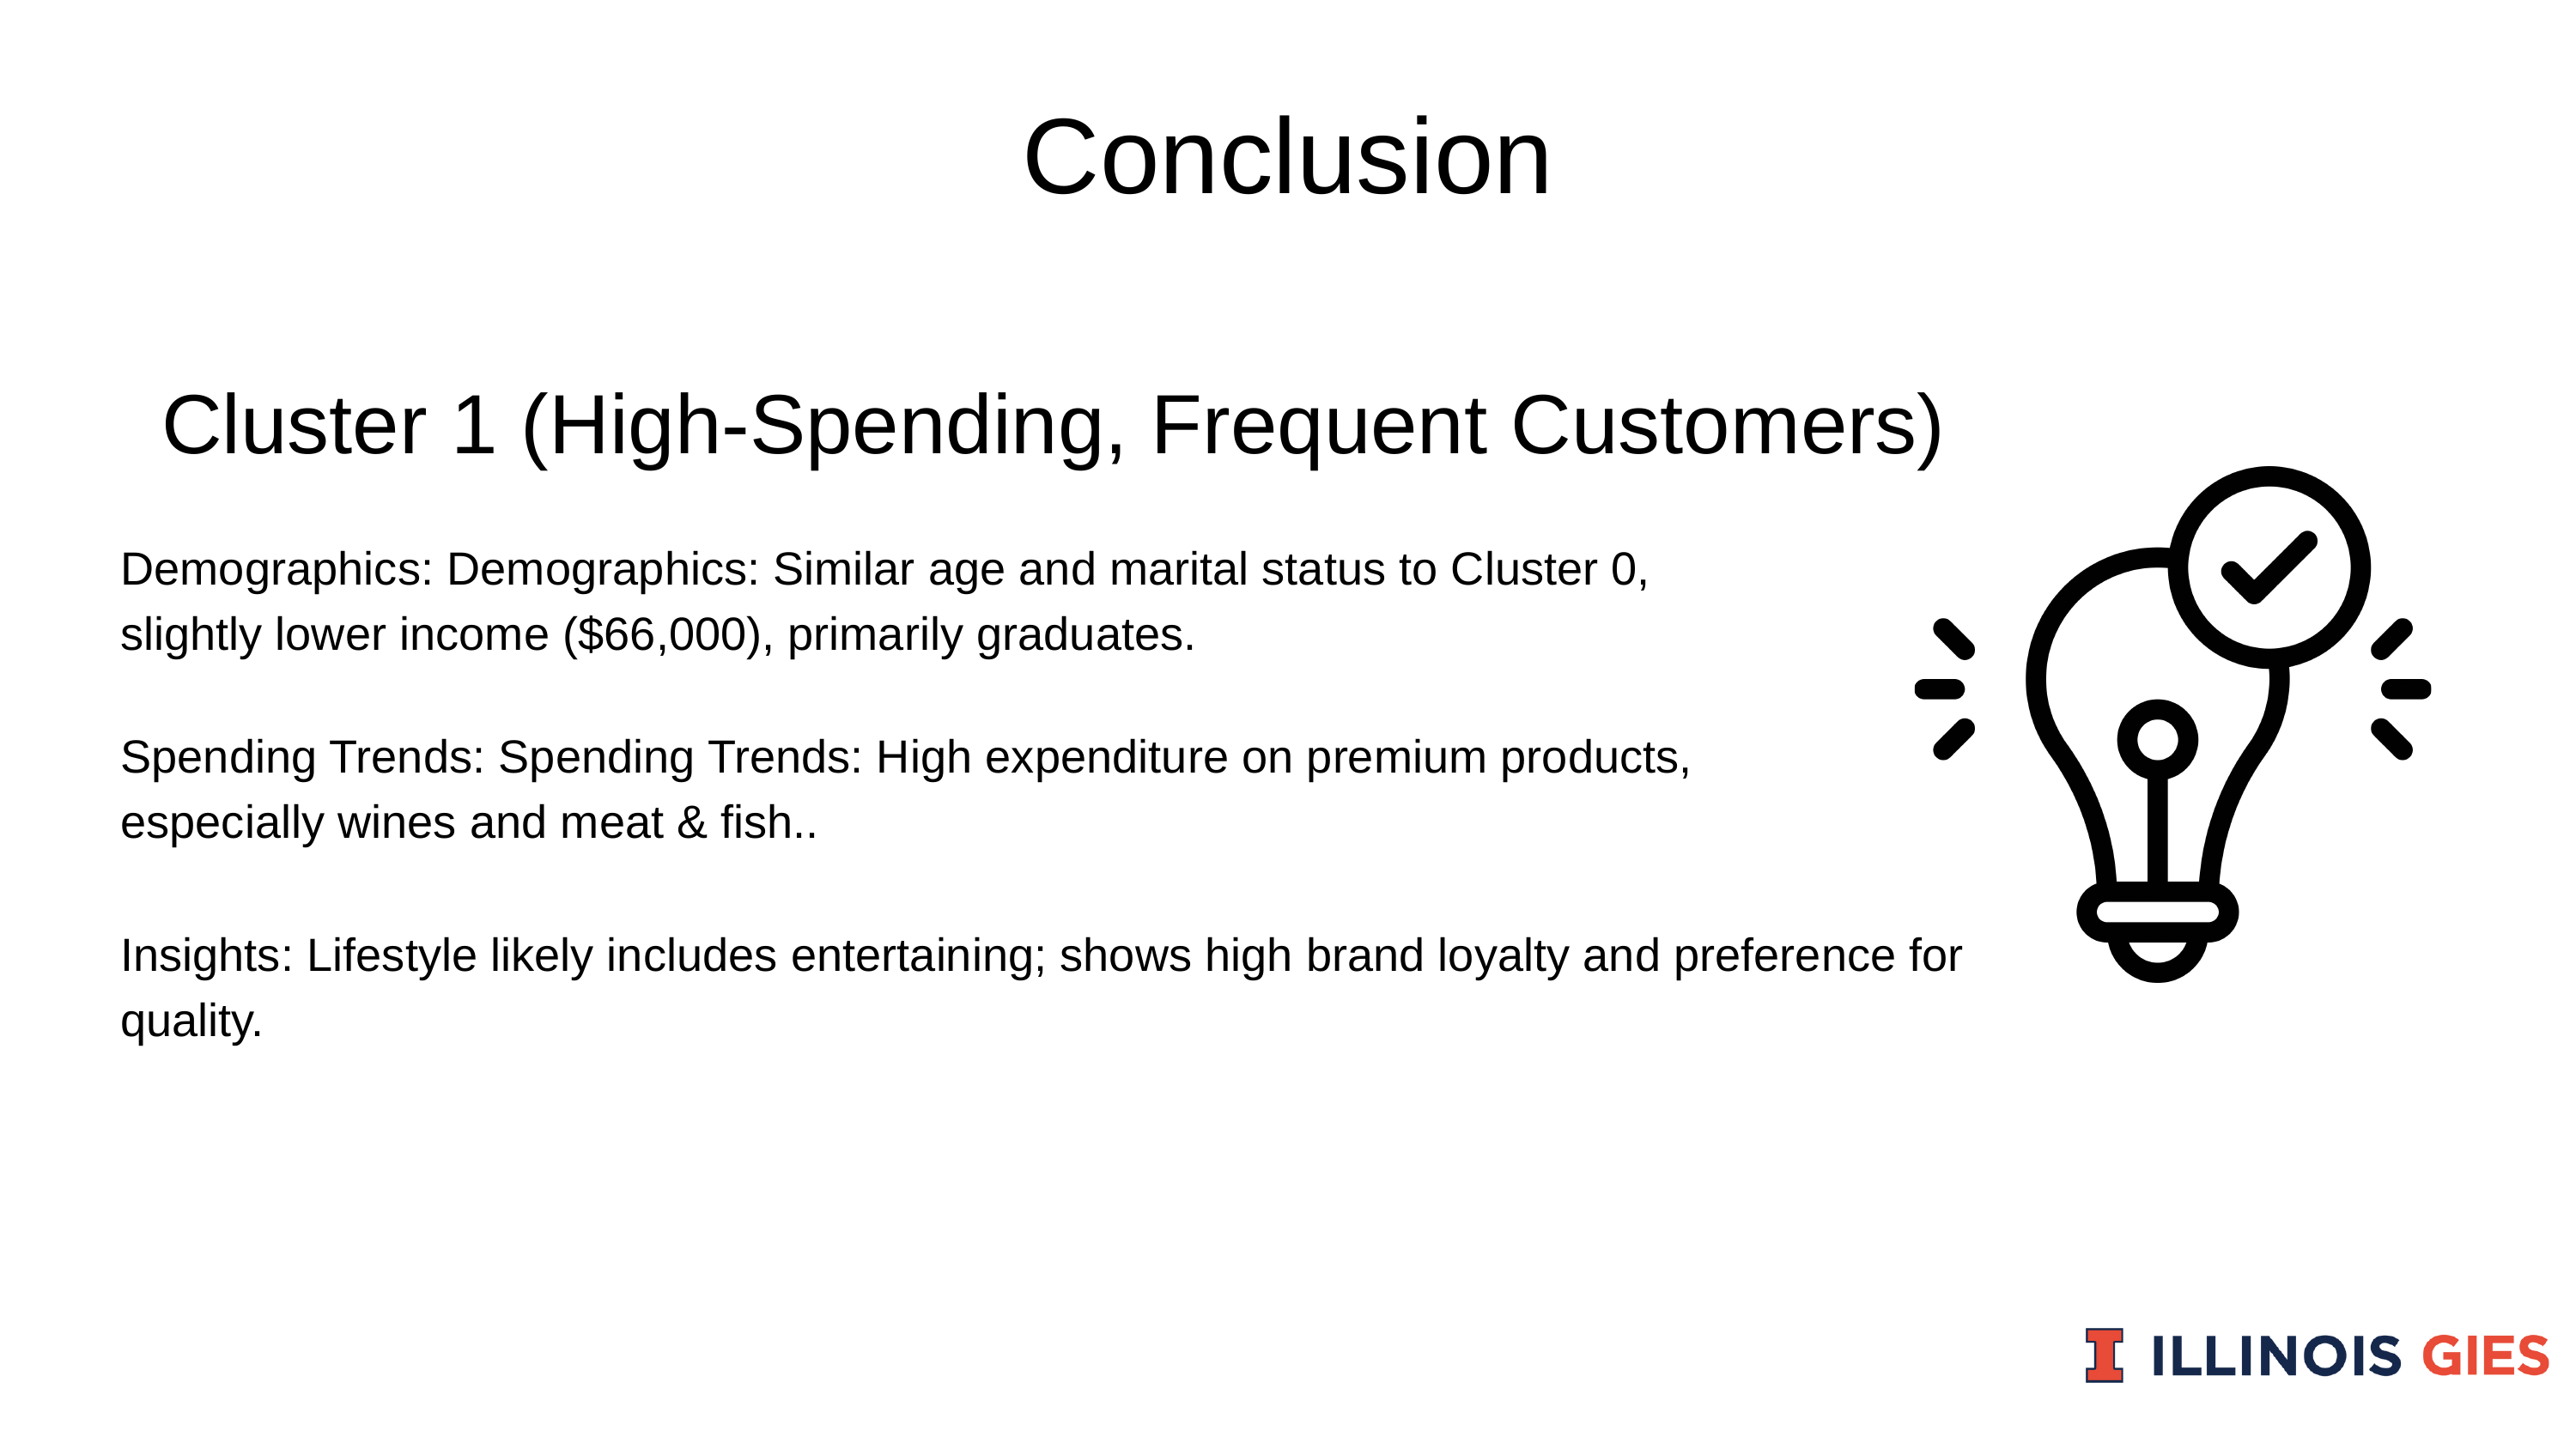

Conclusion
Cluster 1 (High-Spending, Frequent Customers)

Demographics: Demographics: Similar age and marital status to Cluster 0, slightly lower income ($66,000), primarily graduates.

Spending Trends: Spending Trends: High expenditure on premium products, especially wines and meat & fish..

Insights: Lifestyle likely includes entertaining; shows high brand loyalty and preference for quality.